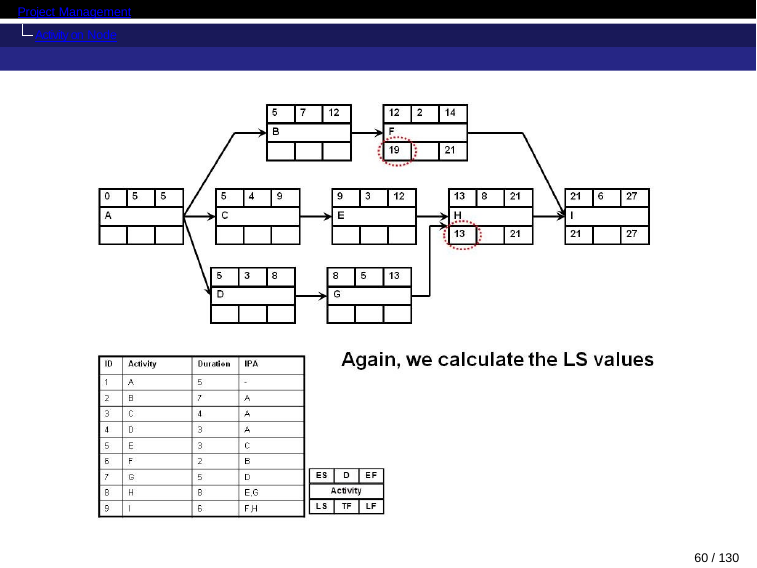

Project Management

Activity on Node

60 / 130